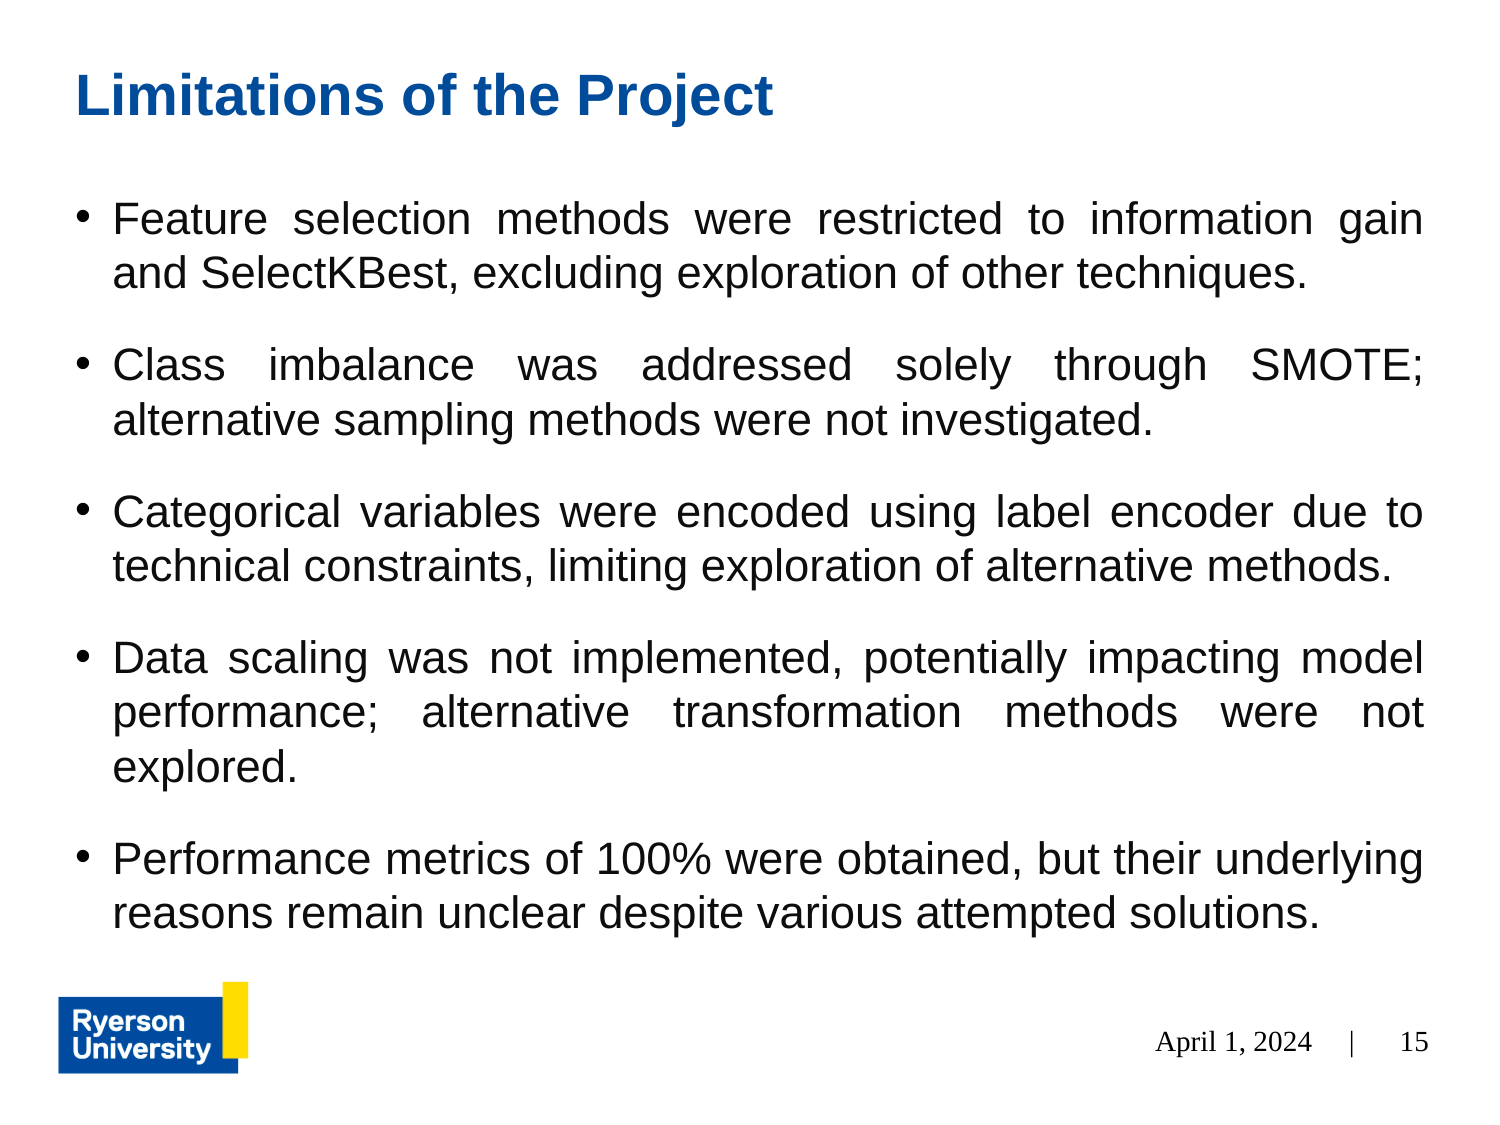

# Limitations of the Project
Feature selection methods were restricted to information gain and SelectKBest, excluding exploration of other techniques.

Class imbalance was addressed solely through SMOTE; alternative sampling methods were not investigated.

Categorical variables were encoded using label encoder due to technical constraints, limiting exploration of alternative methods.

Data scaling was not implemented, potentially impacting model performance; alternative transformation methods were not explored.

Performance metrics of 100% were obtained, but their underlying reasons remain unclear despite various attempted solutions.

15
April 1, 2024     |